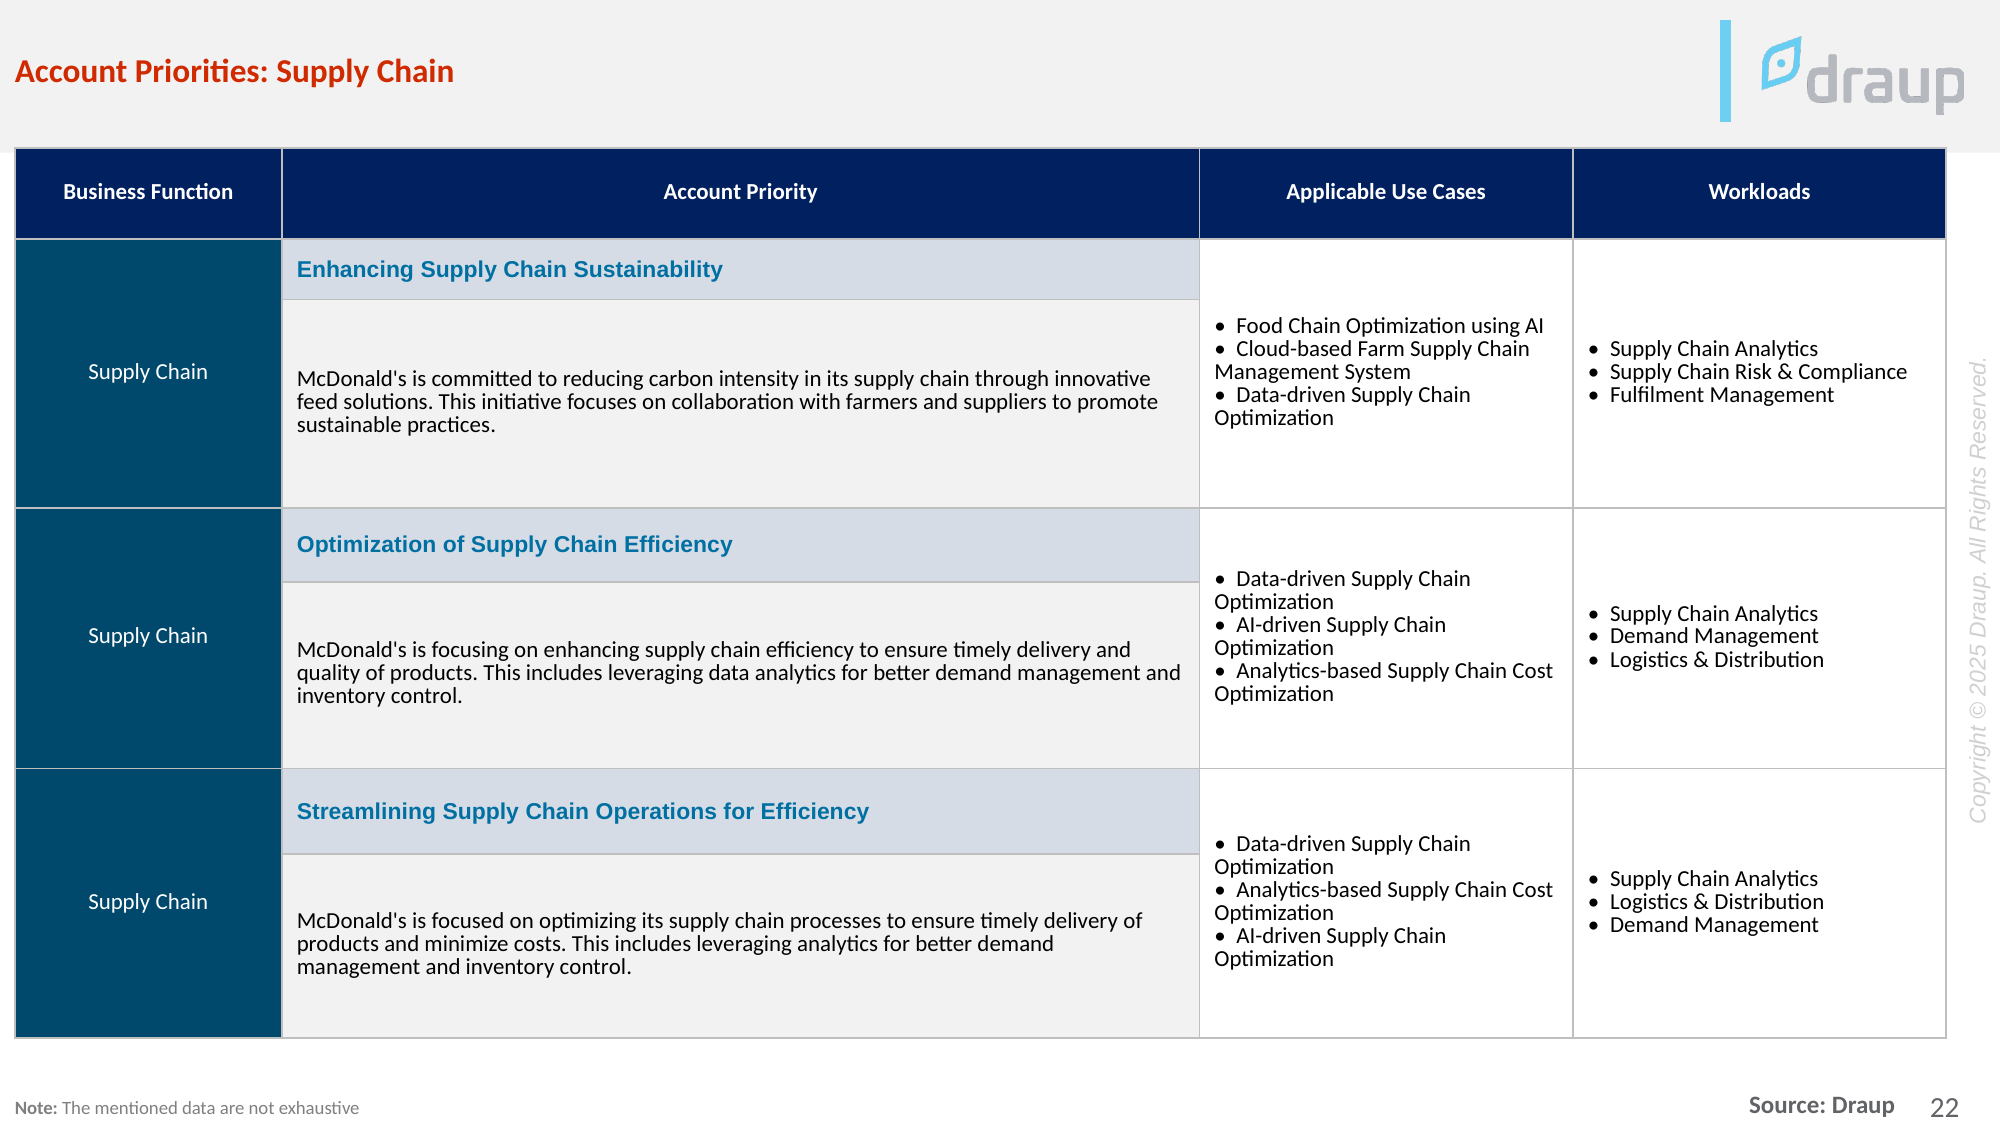

Account Priorities: Supply Chain
| Business Function | Account Priority | Applicable Use Cases | Workloads |
| --- | --- | --- | --- |
| Supply Chain | Enhancing Supply Chain Sustainability | • Food Chain Optimization using AI • Cloud-based Farm Supply Chain Management System • Data-driven Supply Chain Optimization | • Supply Chain Analytics • Supply Chain Risk & Compliance • Fulfilment Management |
|  | McDonald's is committed to reducing carbon intensity in its supply chain through innovative feed solutions. This initiative focuses on collaboration with farmers and suppliers to promote sustainable practices. |  |  |
| Supply Chain | Optimization of Supply Chain Efficiency | • Data-driven Supply Chain Optimization • AI-driven Supply Chain Optimization • Analytics-based Supply Chain Cost Optimization | • Supply Chain Analytics • Demand Management • Logistics & Distribution |
|  | McDonald's is focusing on enhancing supply chain efficiency to ensure timely delivery and quality of products. This includes leveraging data analytics for better demand management and inventory control. |  |  |
| Supply Chain | Streamlining Supply Chain Operations for Efficiency | • Data-driven Supply Chain Optimization • Analytics-based Supply Chain Cost Optimization • AI-driven Supply Chain Optimization | • Supply Chain Analytics • Logistics & Distribution • Demand Management |
|  | McDonald's is focused on optimizing its supply chain processes to ensure timely delivery of products and minimize costs. This includes leveraging analytics for better demand management and inventory control. |  |  |
Note: The mentioned data are not exhaustive